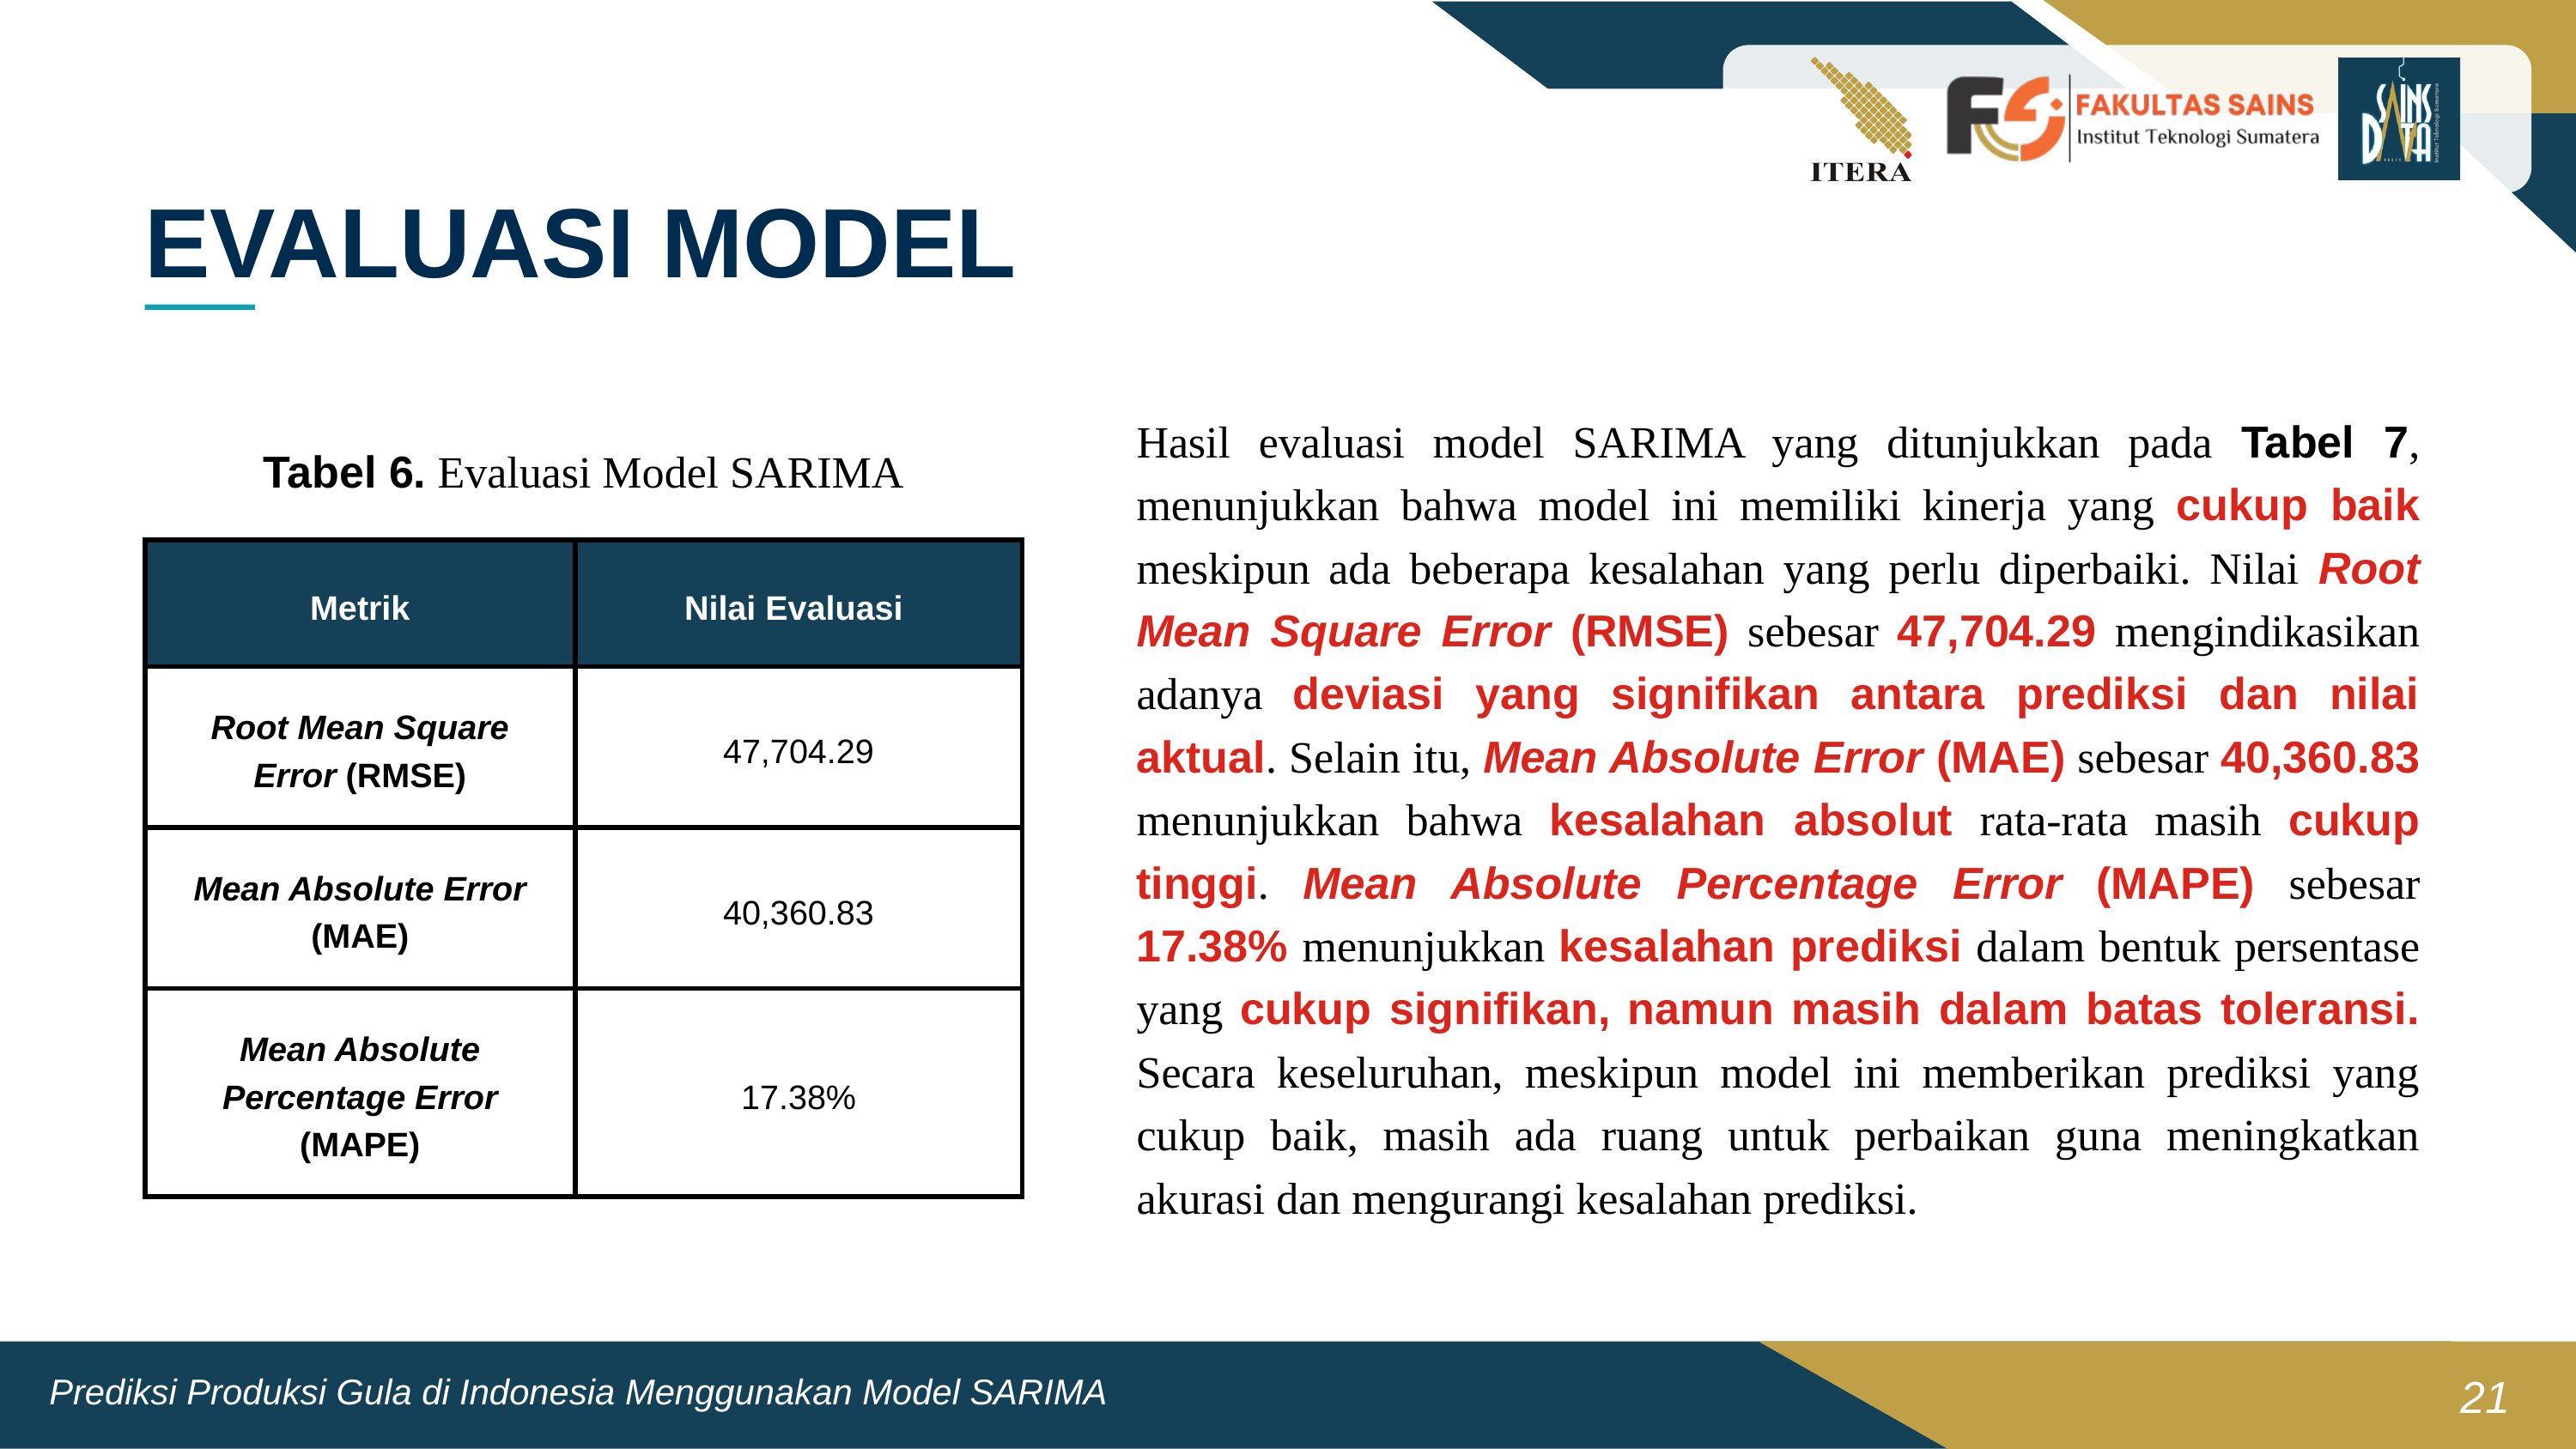

EVALUASI MODEL

Hasil evaluasi model SARIMA yang ditunjukkan pada Tabel 7, menunjukkan bahwa model ini memiliki kinerja yang cukup baik meskipun ada beberapa kesalahan yang perlu diperbaiki. Nilai Root Mean Square Error (RMSE) sebesar 47,704.29 mengindikasikan adanya deviasi yang signifikan antara prediksi dan nilai aktual. Selain itu, Mean Absolute Error (MAE) sebesar 40,360.83 menunjukkan bahwa kesalahan absolut rata-rata masih cukup tinggi. Mean Absolute Percentage Error (MAPE) sebesar 17.38% menunjukkan kesalahan prediksi dalam bentuk persentase yang cukup signifikan, namun masih dalam batas toleransi. Secara keseluruhan, meskipun model ini memberikan prediksi yang cukup baik, masih ada ruang untuk perbaikan guna meningkatkan akurasi dan mengurangi kesalahan prediksi.
Tabel 6. Evaluasi Model SARIMA
| Metrik | Nilai Evaluasi |
| --- | --- |
| Root Mean Square Error (RMSE) | 47,704.29 |
| Mean Absolute Error (MAE) | 40,360.83 |
| Mean Absolute Percentage Error (MAPE) | 17.38% |

21
Prediksi Produksi Gula di Indonesia Menggunakan Model SARIMA